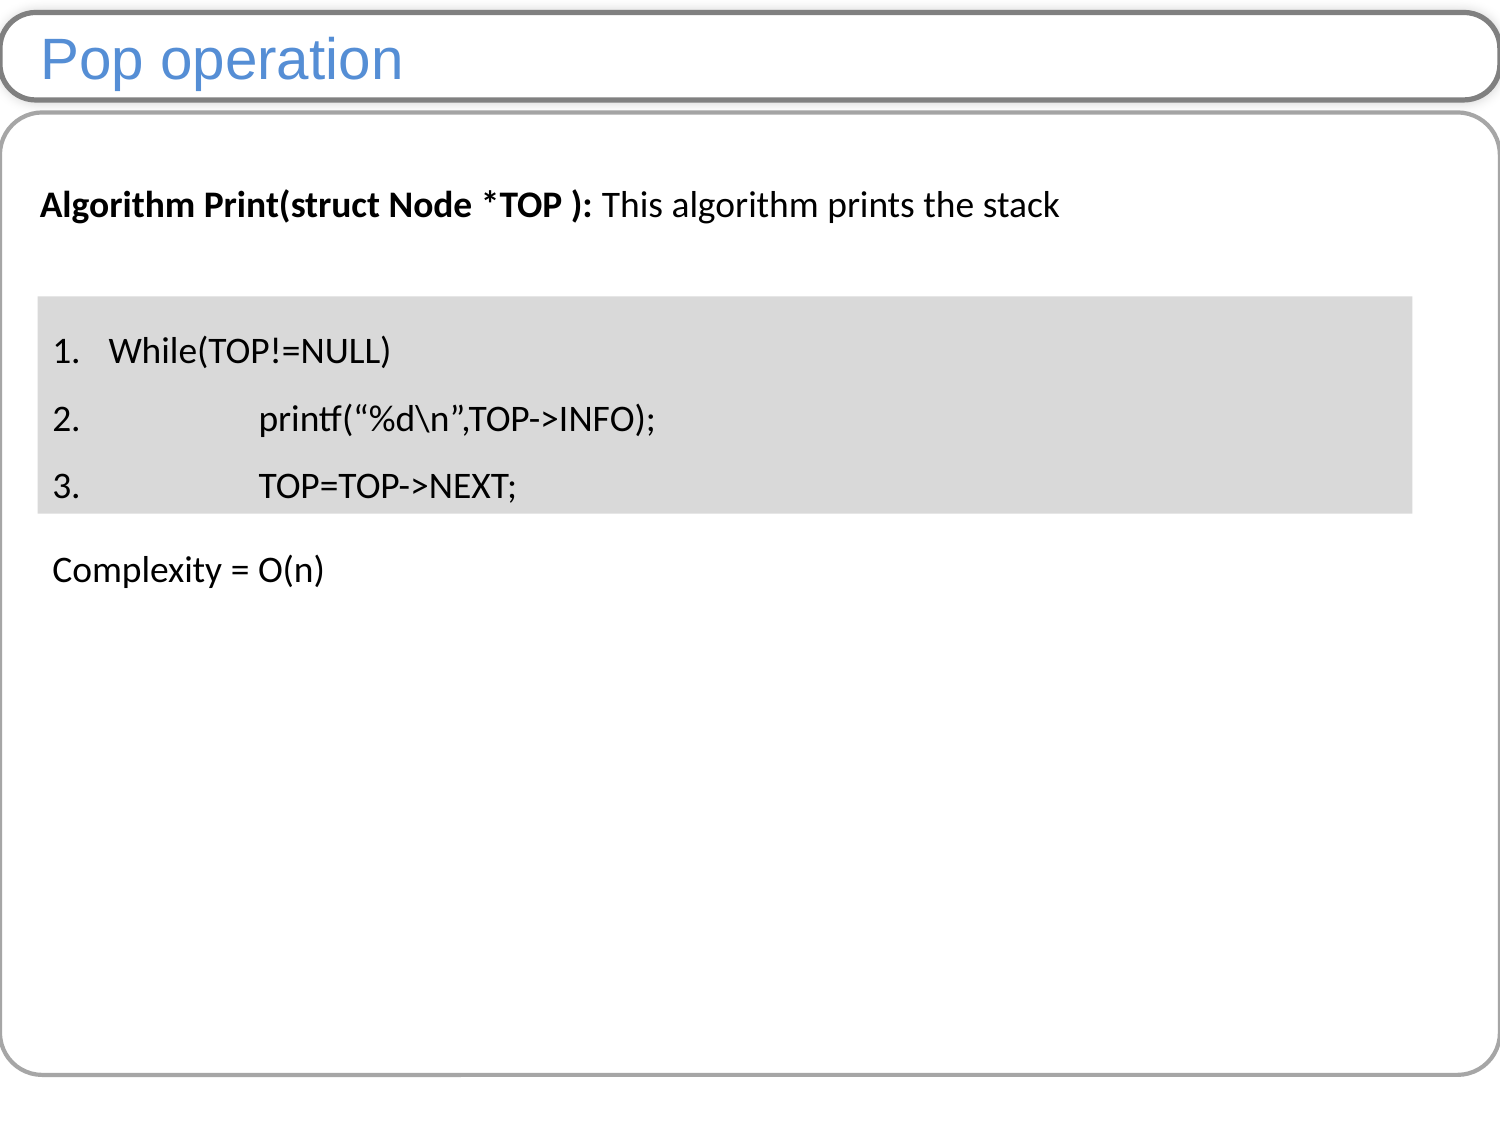

Pop operation

Algorithm Print(struct Node *TOP ): This algorithm prints the stack

While(TOP!=NULL)
 	printf(“%d\n”,TOP->INFO);
 	TOP=TOP->NEXT;
Complexity = O(n)